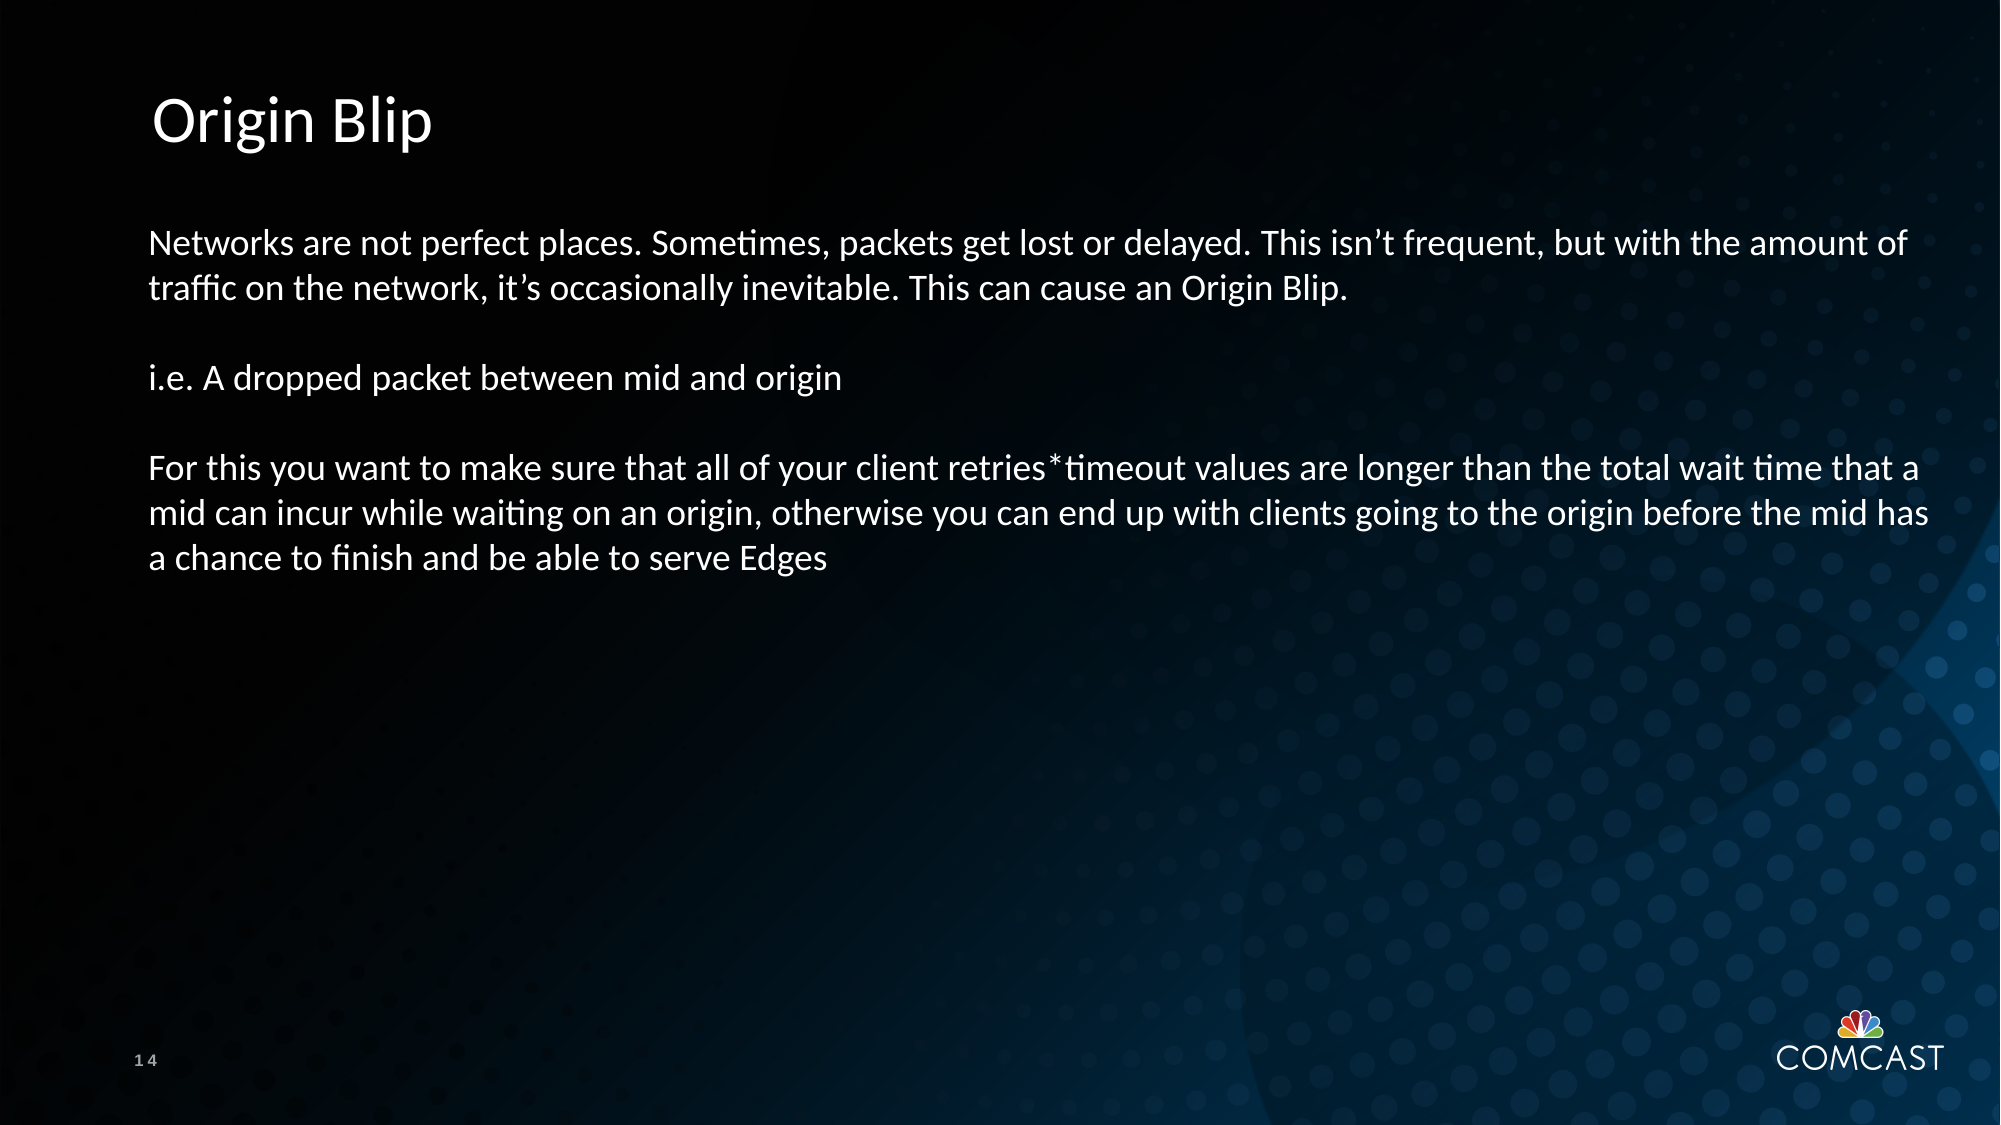

Origin Blip
Networks are not perfect places. Sometimes, packets get lost or delayed. This isn’t frequent, but with the amount of traffic on the network, it’s occasionally inevitable. This can cause an Origin Blip.

i.e. A dropped packet between mid and origin

For this you want to make sure that all of your client retries*timeout values are longer than the total wait time that a mid can incur while waiting on an origin, otherwise you can end up with clients going to the origin before the mid has a chance to finish and be able to serve Edges